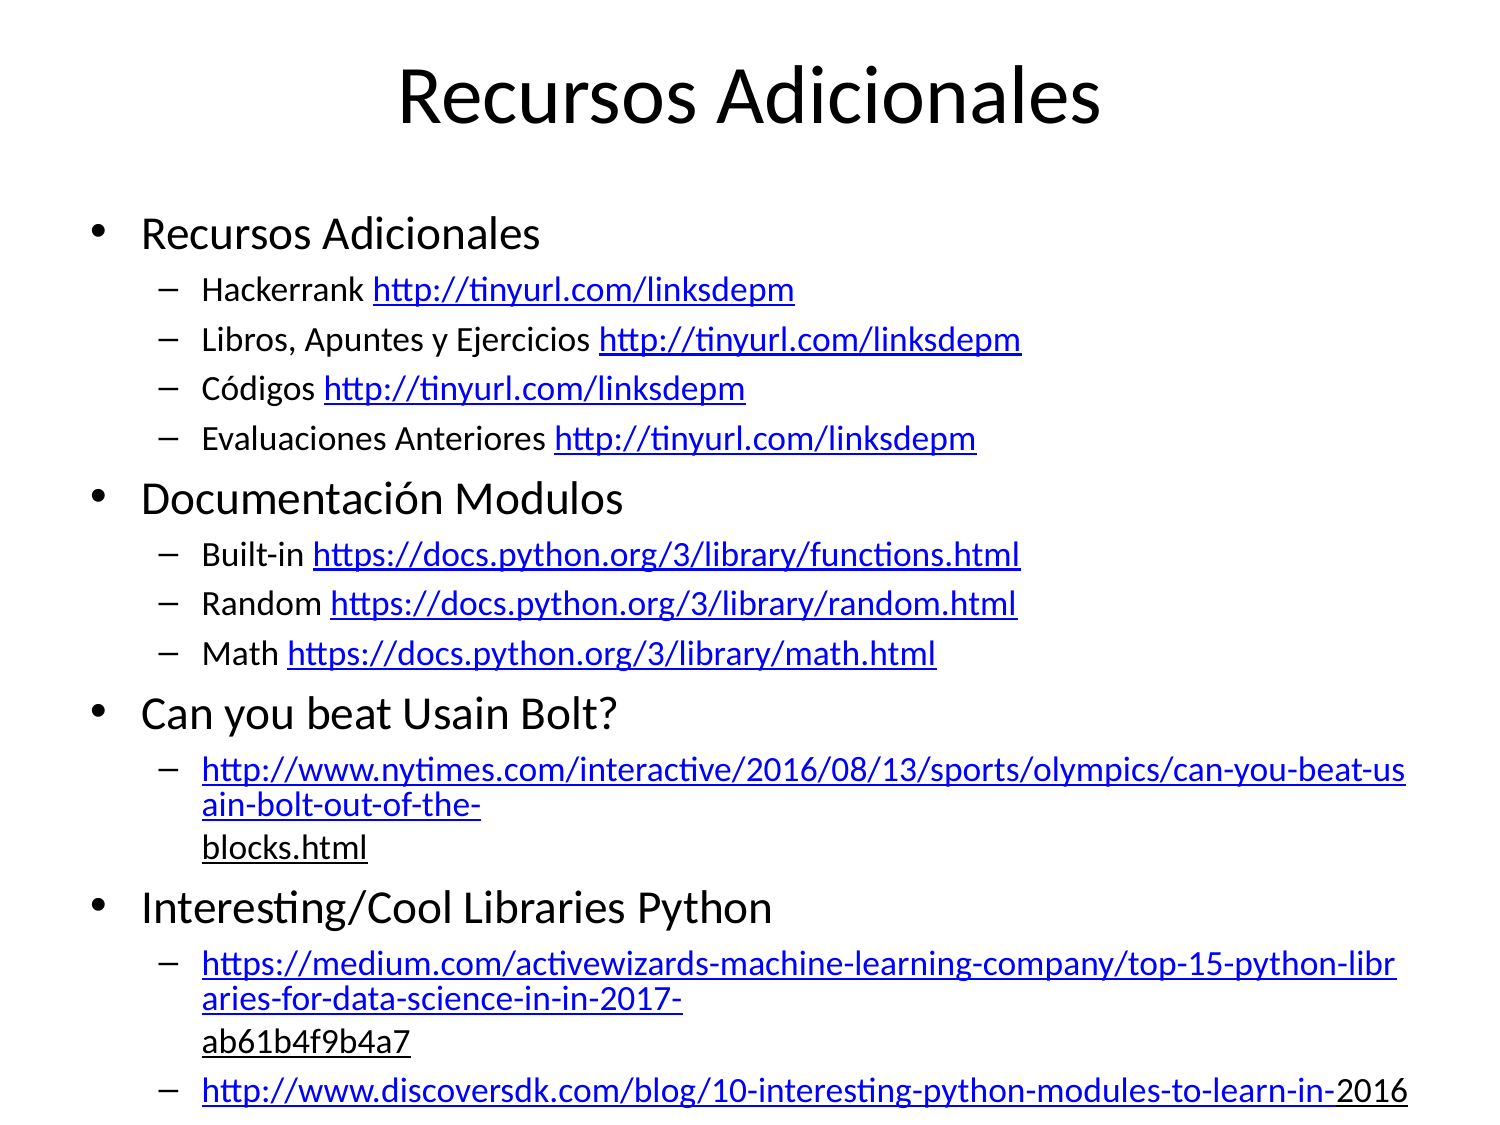

# Recursos Adicionales
Recursos Adicionales
Hackerrank http://tinyurl.com/linksdepm
Libros, Apuntes y Ejercicios http://tinyurl.com/linksdepm
Códigos http://tinyurl.com/linksdepm
Evaluaciones Anteriores http://tinyurl.com/linksdepm
Documentación Modulos
Built-in https://docs.python.org/3/library/functions.html
Random https://docs.python.org/3/library/random.html
Math https://docs.python.org/3/library/math.html
Can you beat Usain Bolt?
http://www.nytimes.com/interactive/2016/08/13/sports/olympics/can-you-beat-usain-bolt-out-of-the-blocks.html
Interesting/Cool Libraries Python
https://medium.com/activewizards-machine-learning-company/top-15-python-libraries-for-data-science-in-in-2017-ab61b4f9b4a7
http://www.discoversdk.com/blog/10-interesting-python-modules-to-learn-in-2016